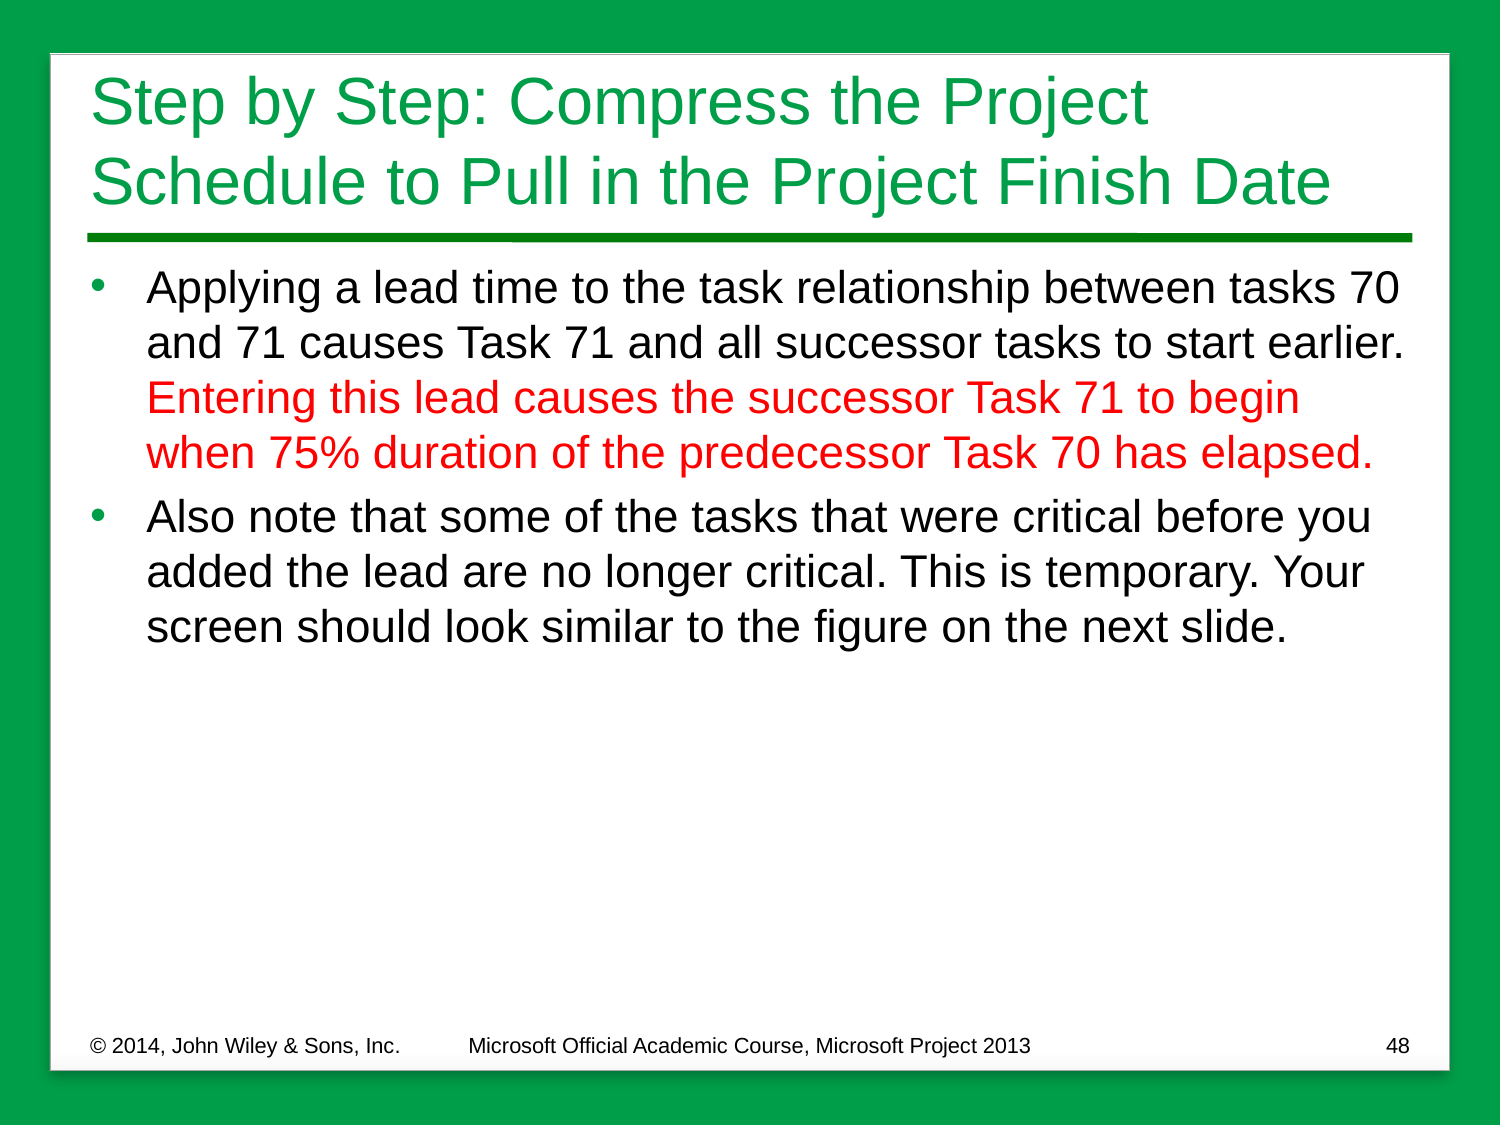

# Step by Step: Compress the Project Schedule to Pull in the Project Finish Date
Applying a lead time to the task relationship between tasks 70 and 71 causes Task 71 and all successor tasks to start earlier. Entering this lead causes the successor Task 71 to begin when 75% duration of the predecessor Task 70 has elapsed.
Also note that some of the tasks that were critical before you added the lead are no longer critical. This is temporary. Your screen should look similar to the figure on the next slide.
© 2014, John Wiley & Sons, Inc.
Microsoft Official Academic Course, Microsoft Project 2013
48